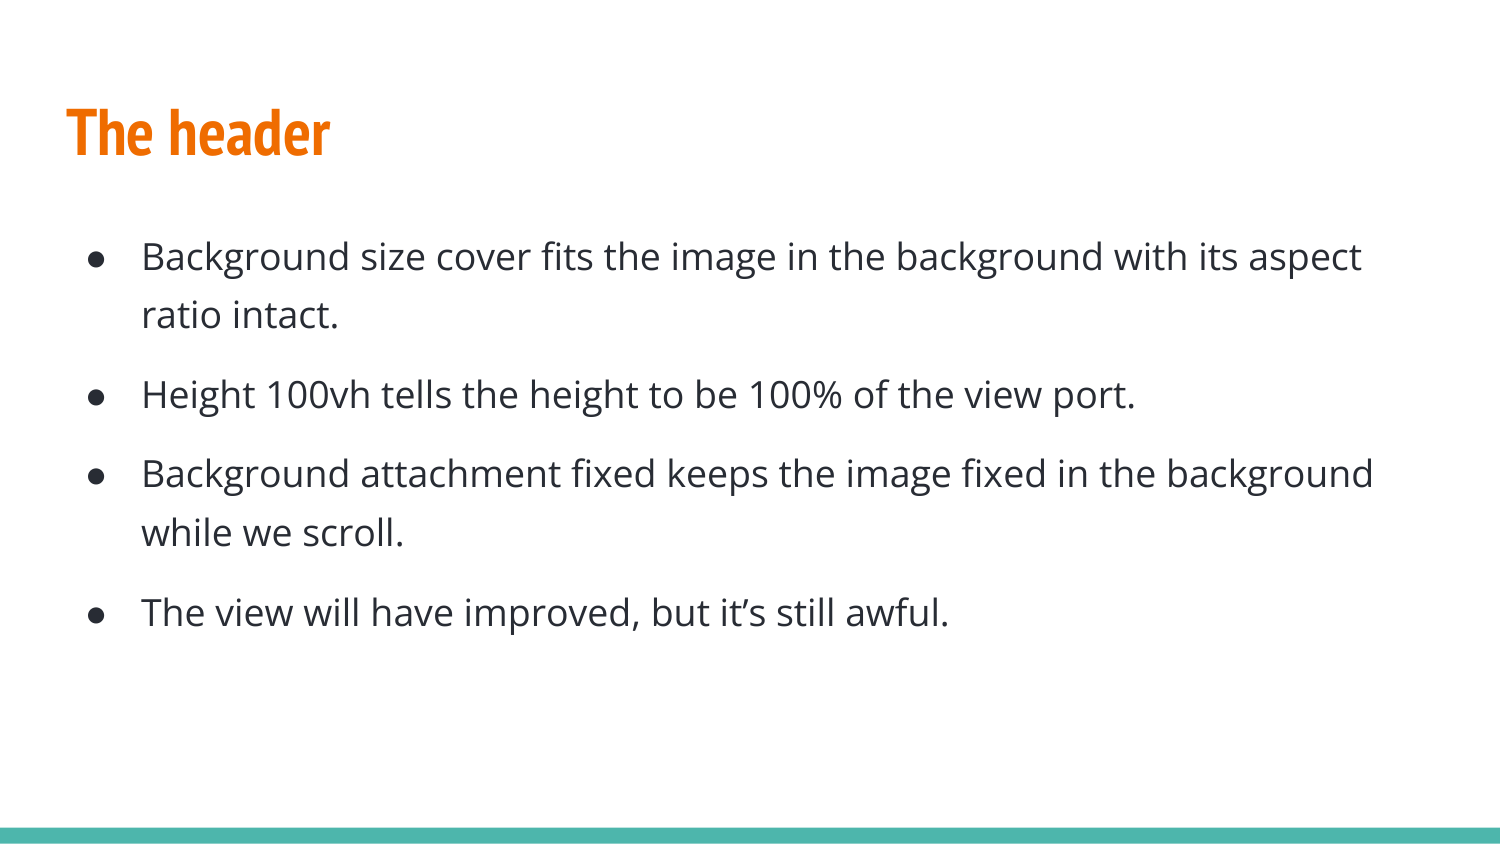

# The header
Background size cover fits the image in the background with its aspect ratio intact.
Height 100vh tells the height to be 100% of the view port.
Background attachment fixed keeps the image fixed in the background while we scroll.
The view will have improved, but it’s still awful.